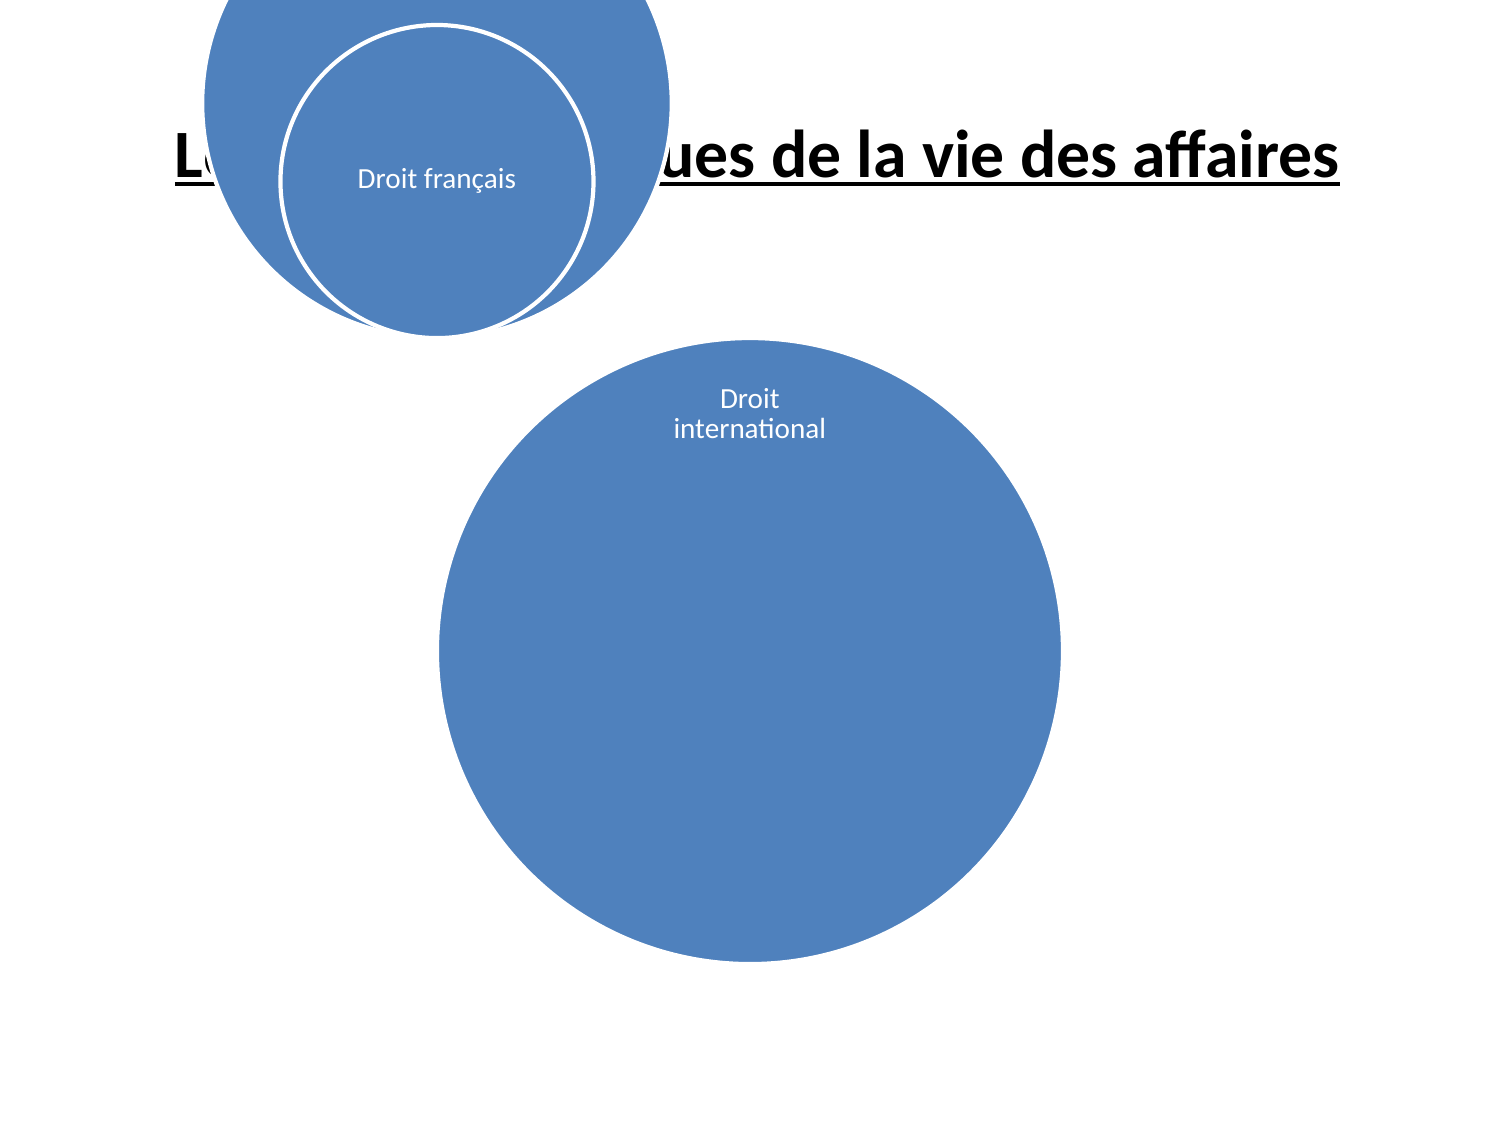

# Les ordres juridiques de la vie des affaires

Droit international
Droit français